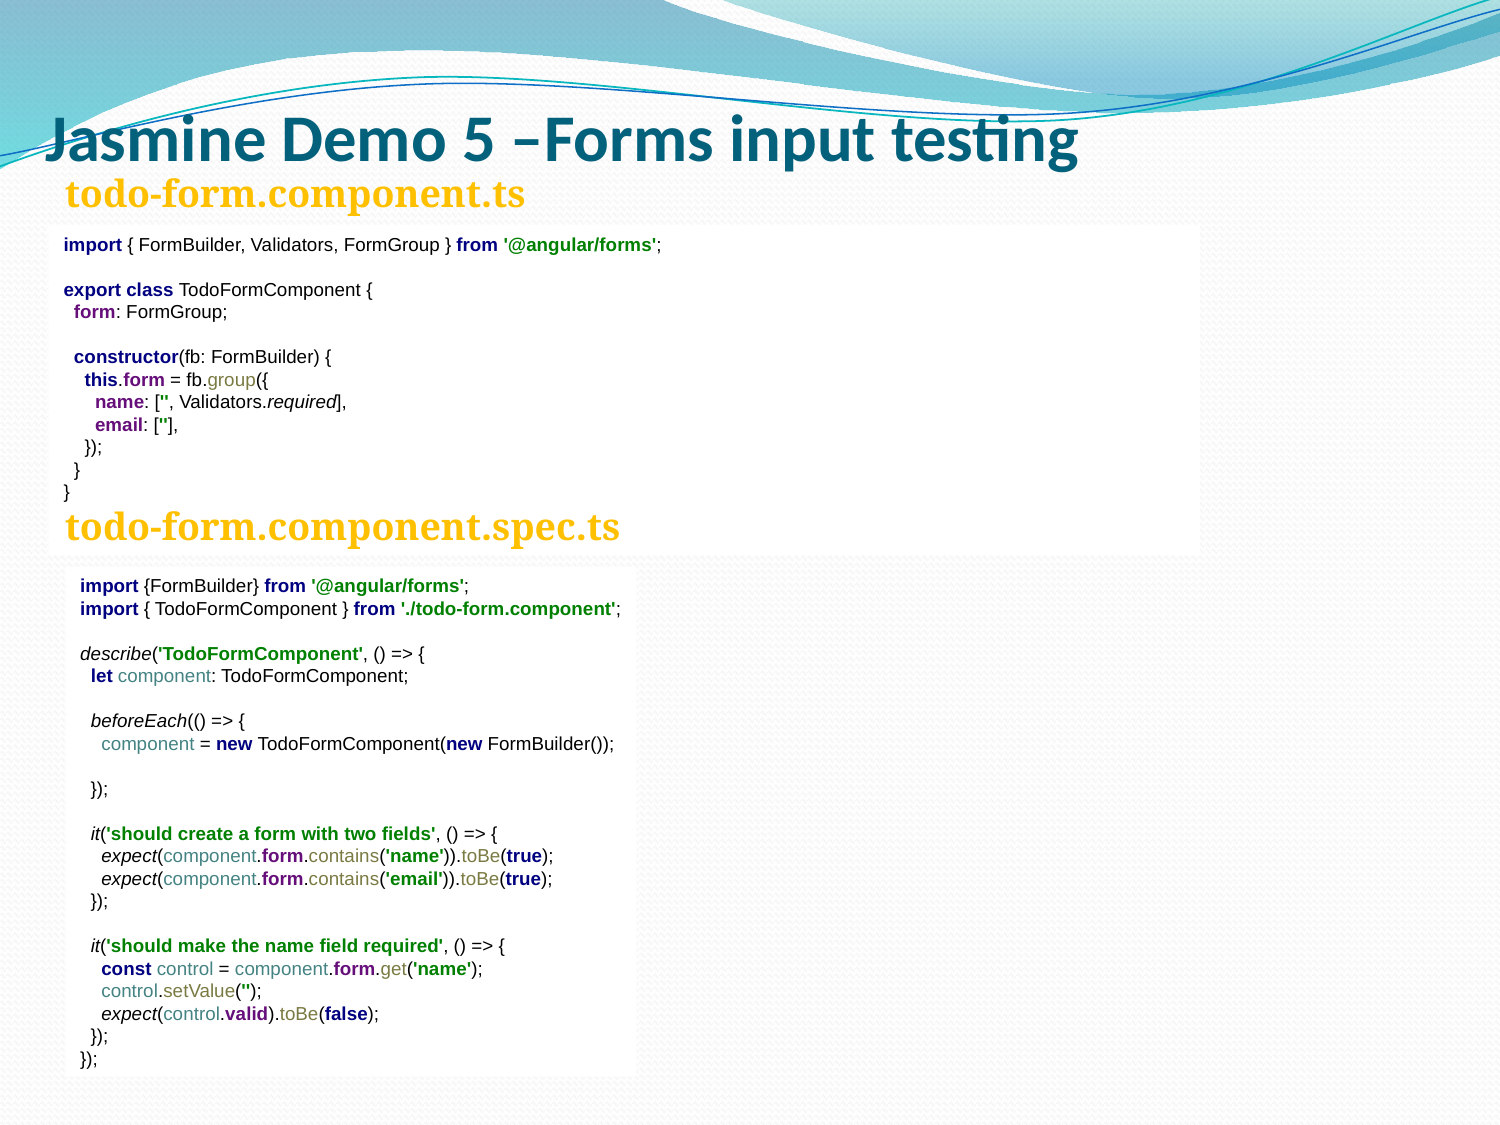

Jasmine Demo 5 –Forms input testing
todo-form.component.ts
import { FormBuilder, Validators, FormGroup } from '@angular/forms';
export class TodoFormComponent {
  form: FormGroup;
  constructor(fb: FormBuilder) {
    this.form = fb.group({
      name: ['', Validators.required],
      email: [''],
    });
  }
}
todo-form.component.spec.ts
import {FormBuilder} from '@angular/forms';
import { TodoFormComponent } from './todo-form.component';
describe('TodoFormComponent', () => {
  let component: TodoFormComponent;
  beforeEach(() => {
    component = new TodoFormComponent(new FormBuilder());
  });
  it('should create a form with two fields', () => {
    expect(component.form.contains('name')).toBe(true);
    expect(component.form.contains('email')).toBe(true);
  });
  it('should make the name field required', () => {
    const control = component.form.get('name');
    control.setValue('');
    expect(control.valid).toBe(false);
  });
});